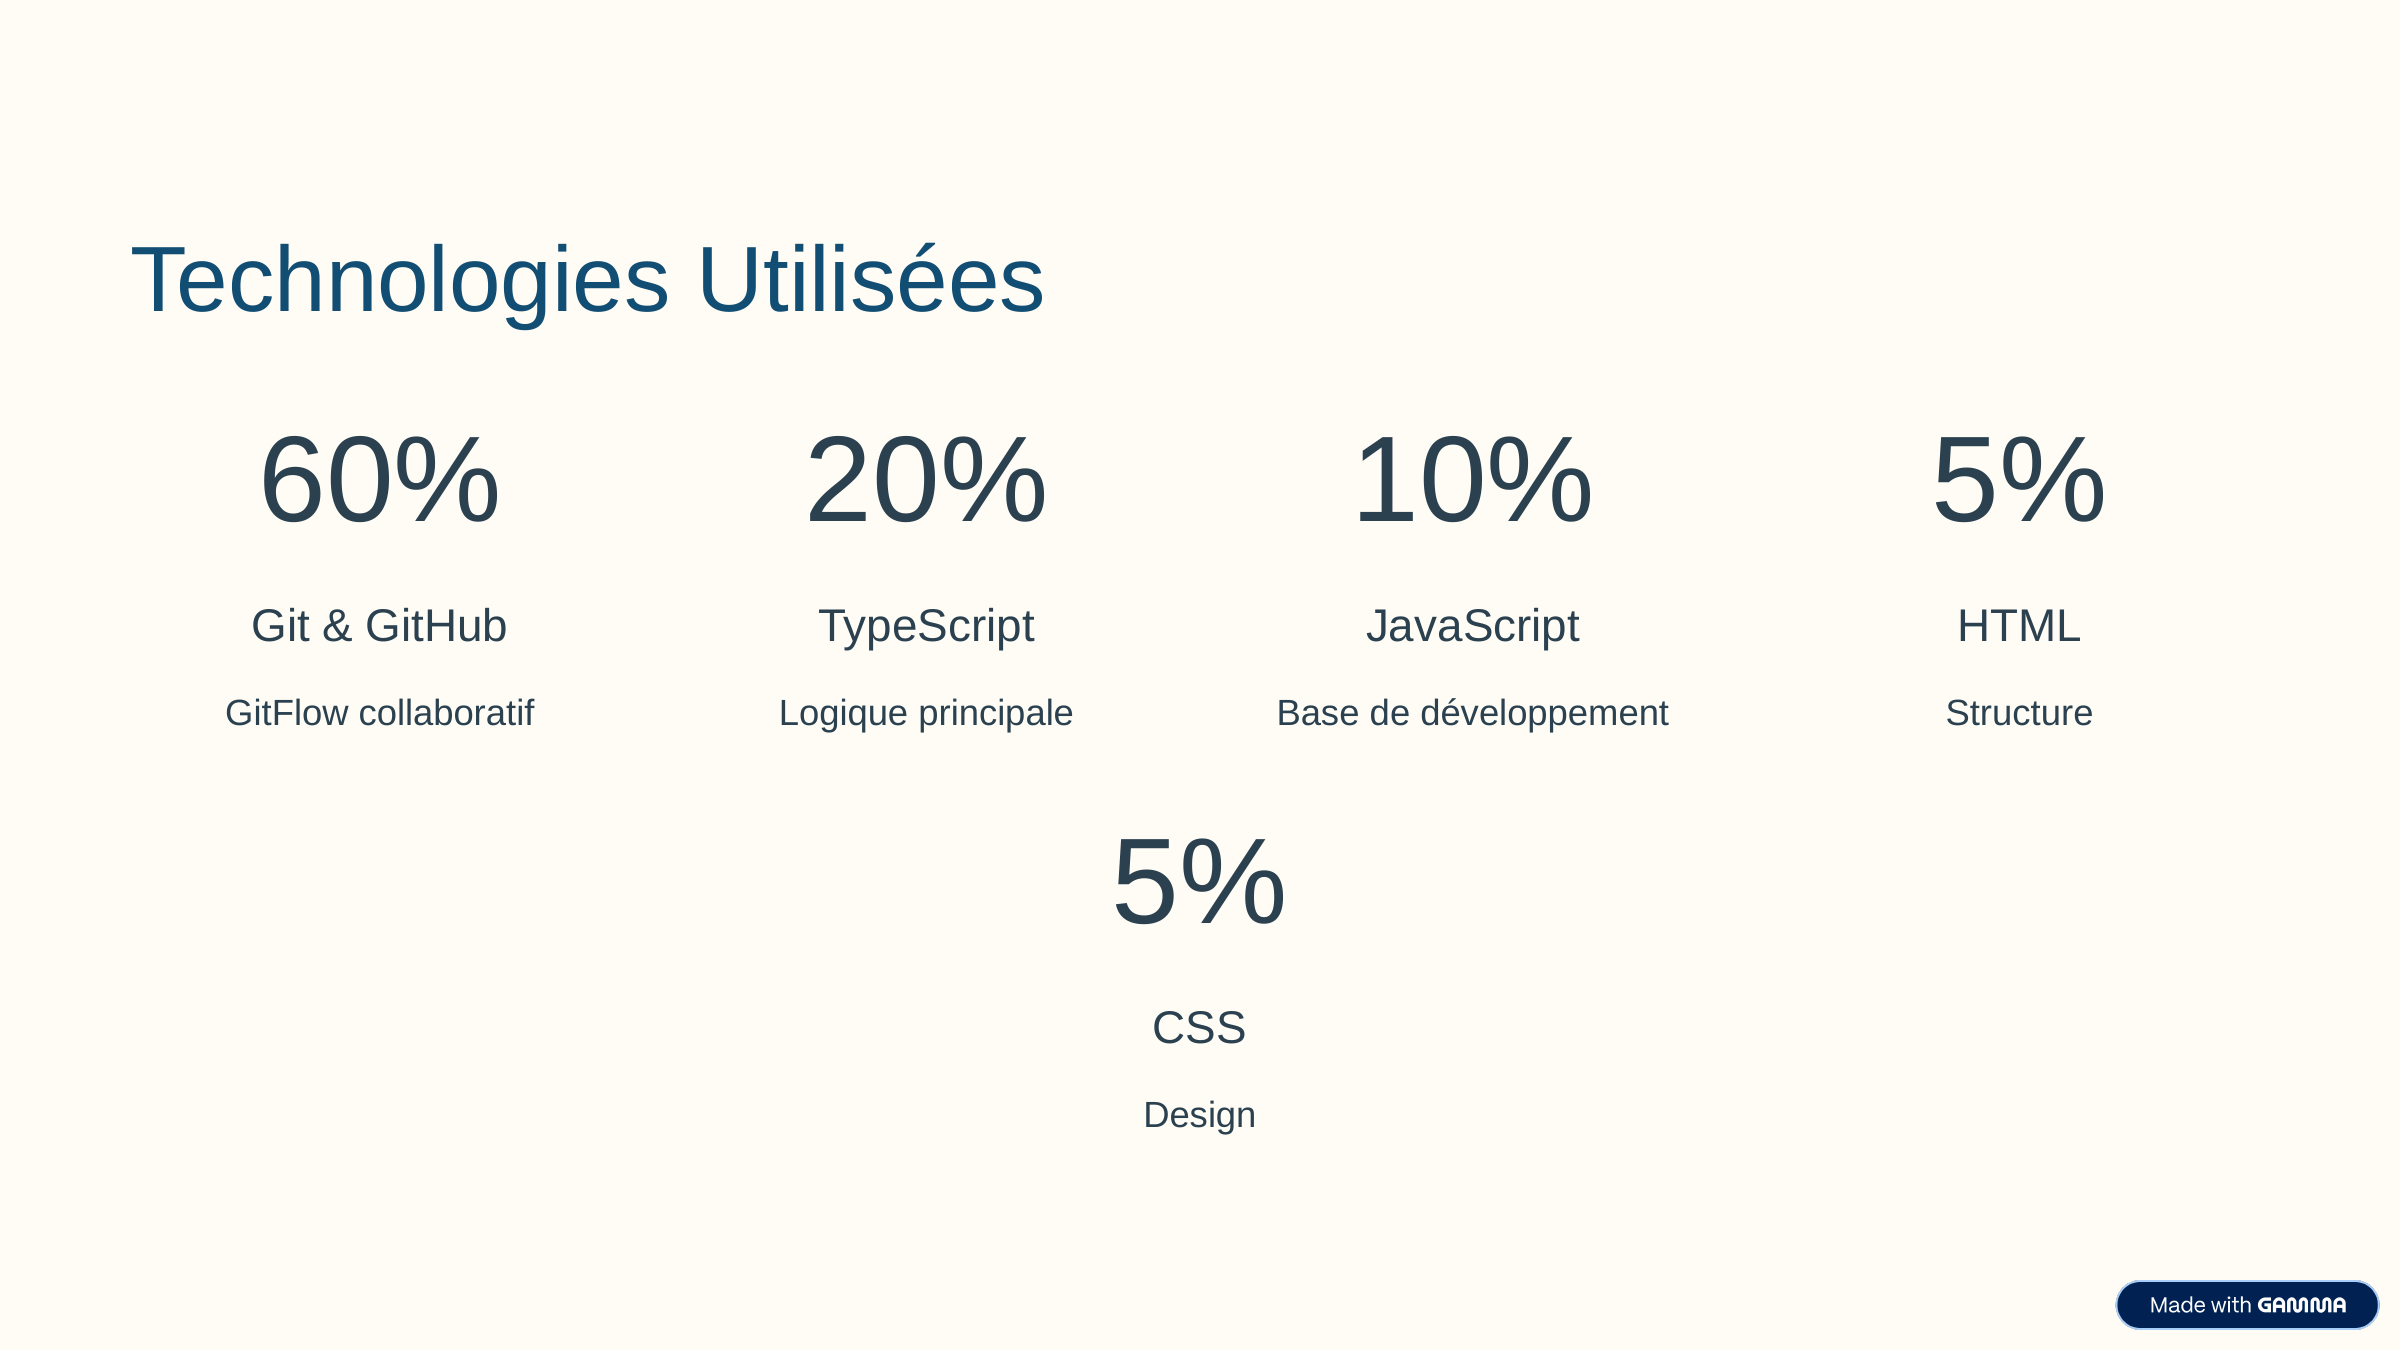

Technologies Utilisées
60%
20%
10%
5%
Git & GitHub
TypeScript
JavaScript
HTML
GitFlow collaboratif
Logique principale
Base de développement
Structure
5%
CSS
Design